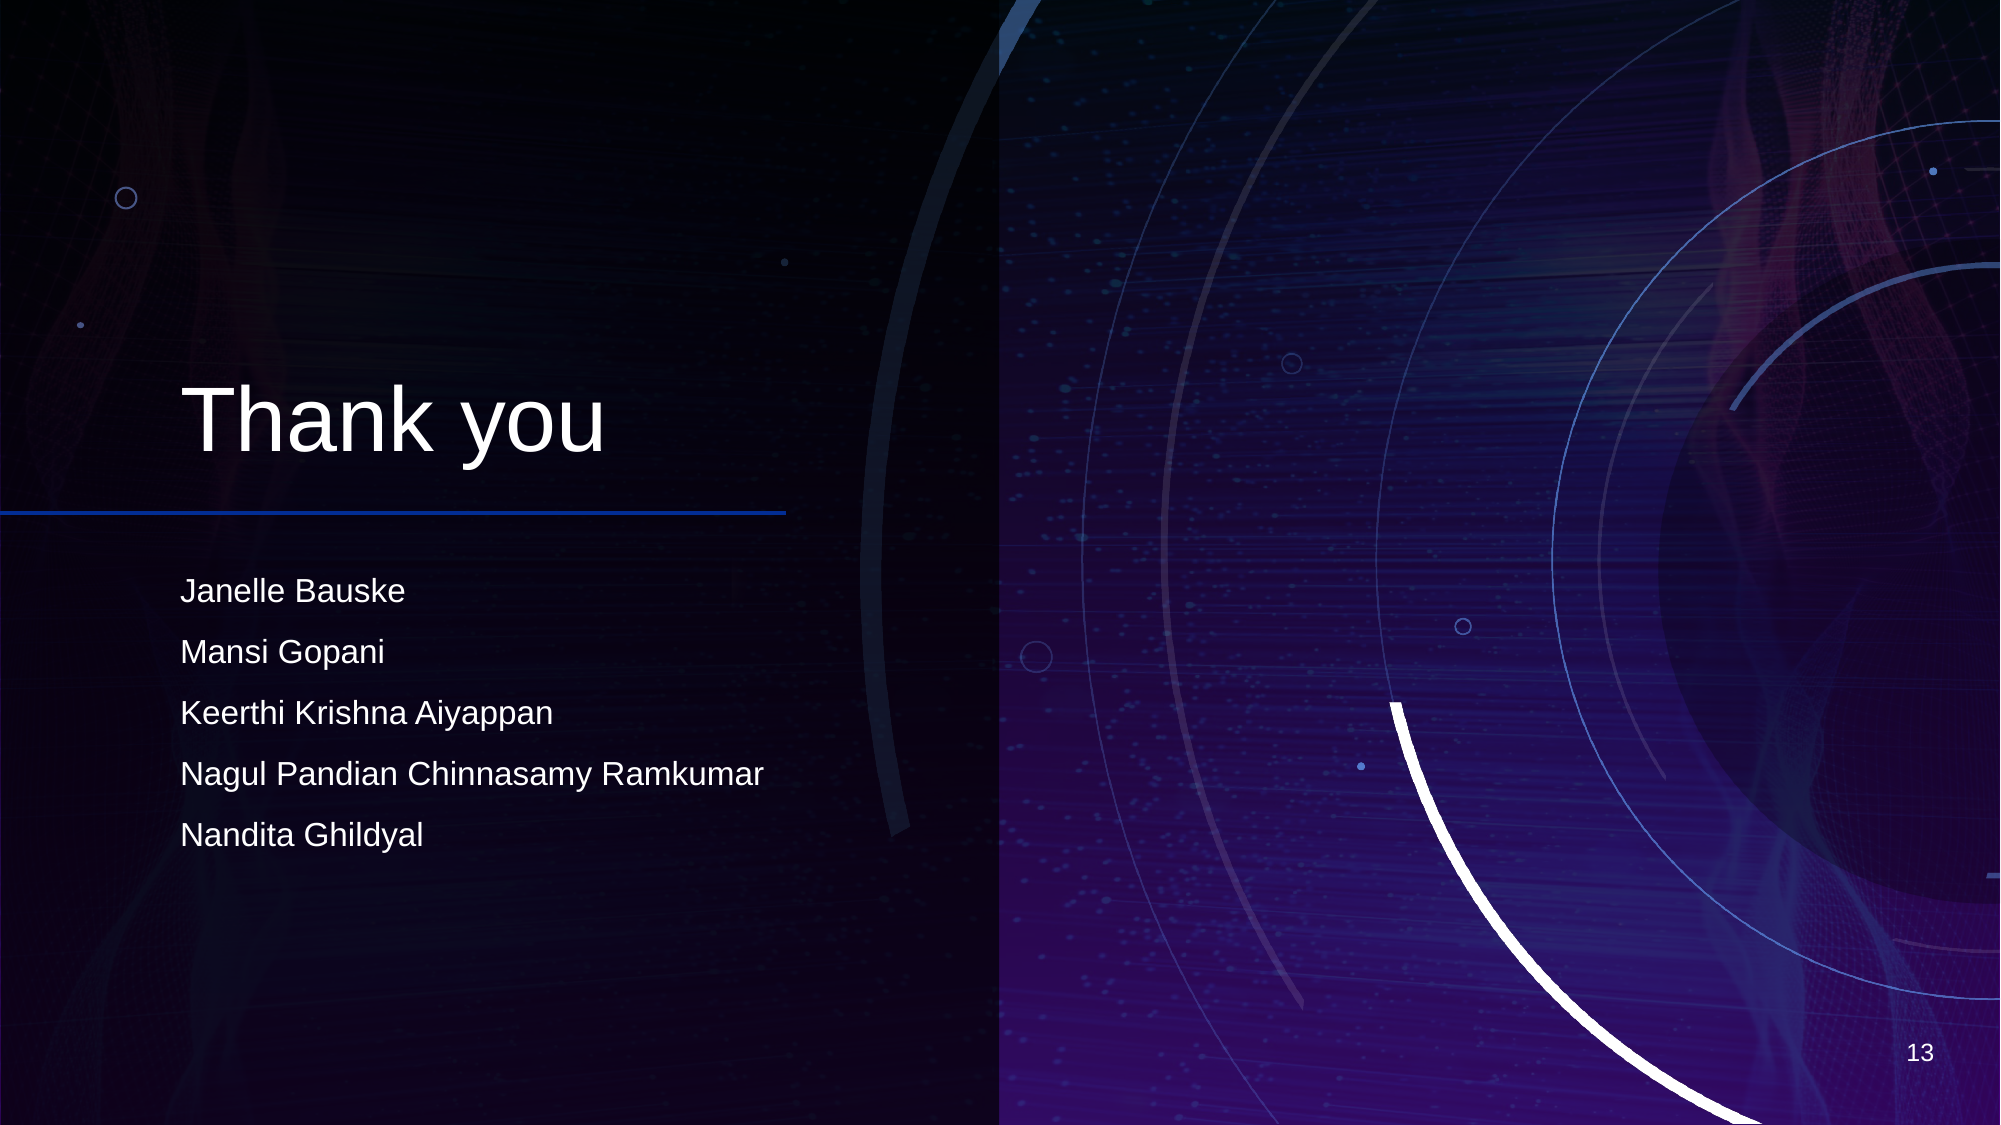

# Thank you
Janelle Bauske
Mansi Gopani
Keerthi Krishna Aiyappan
Nagul Pandian Chinnasamy Ramkumar
Nandita Ghildyal

13